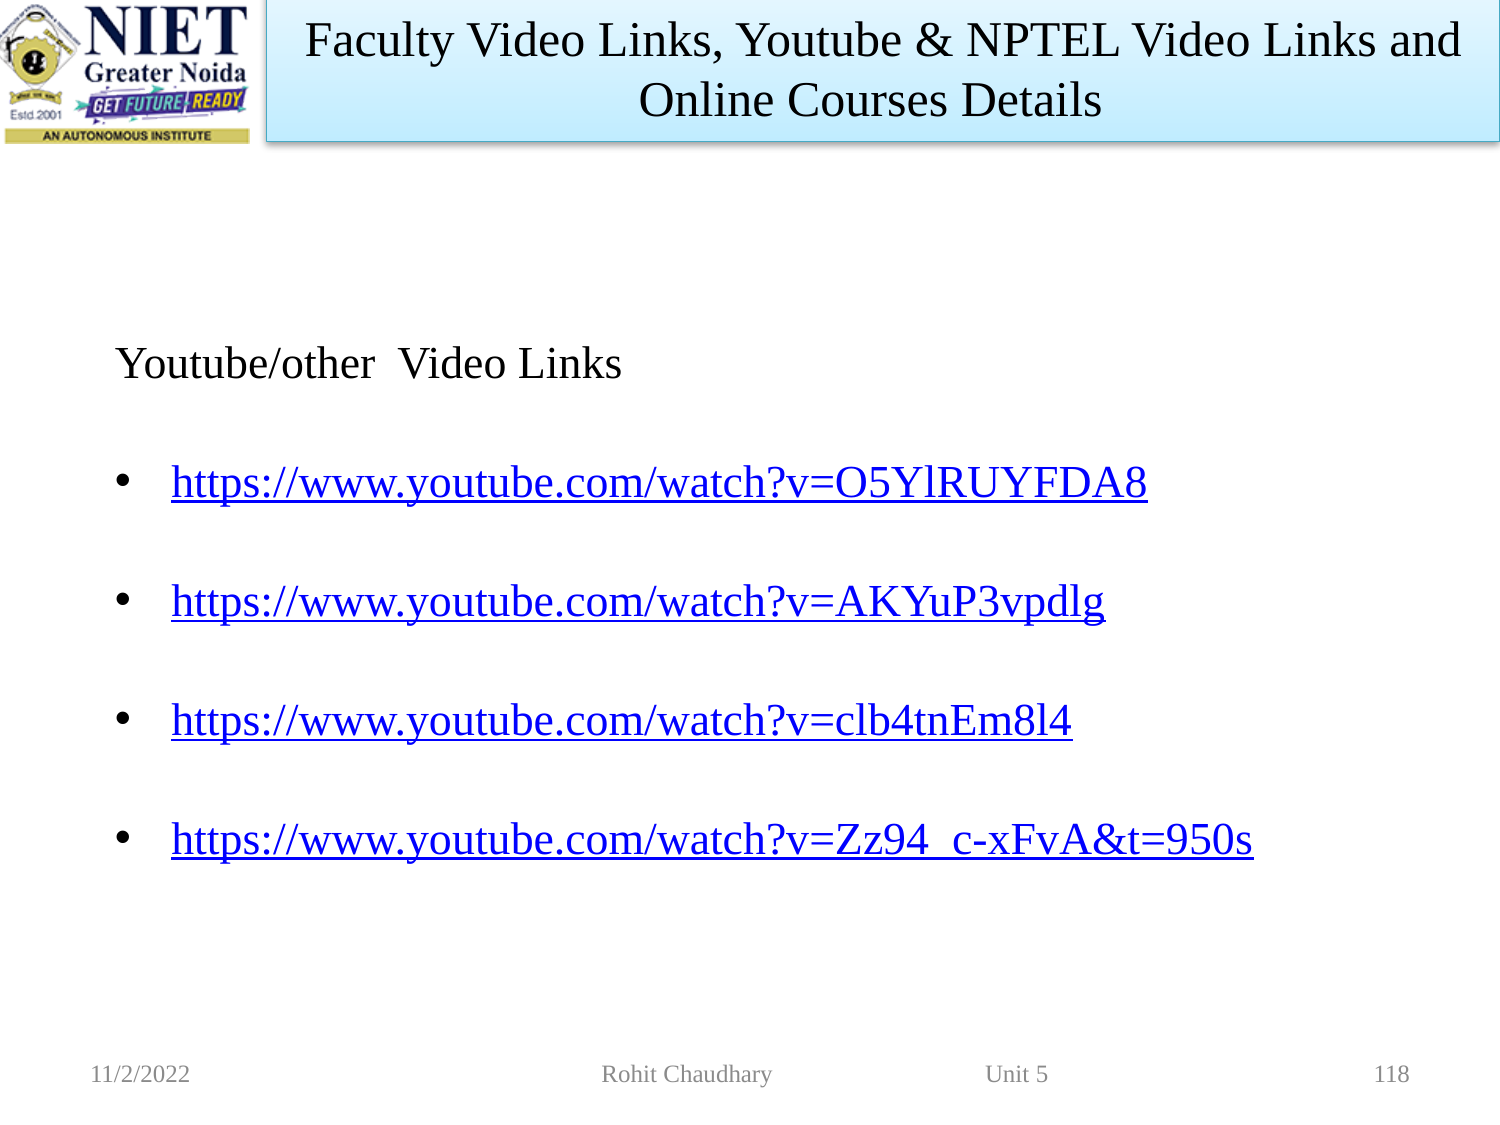

Faculty Video Links, Youtube & NPTEL Video Links and Online Courses Details
Youtube/other  Video Links
https://www.youtube.com/watch?v=O5YlRUYFDA8
https://www.youtube.com/watch?v=AKYuP3vpdlg
https://www.youtube.com/watch?v=clb4tnEm8l4
https://www.youtube.com/watch?v=Zz94_c-xFvA&t=950s

11/2/2022
Rohit Chaudhary                                  Unit 5
118